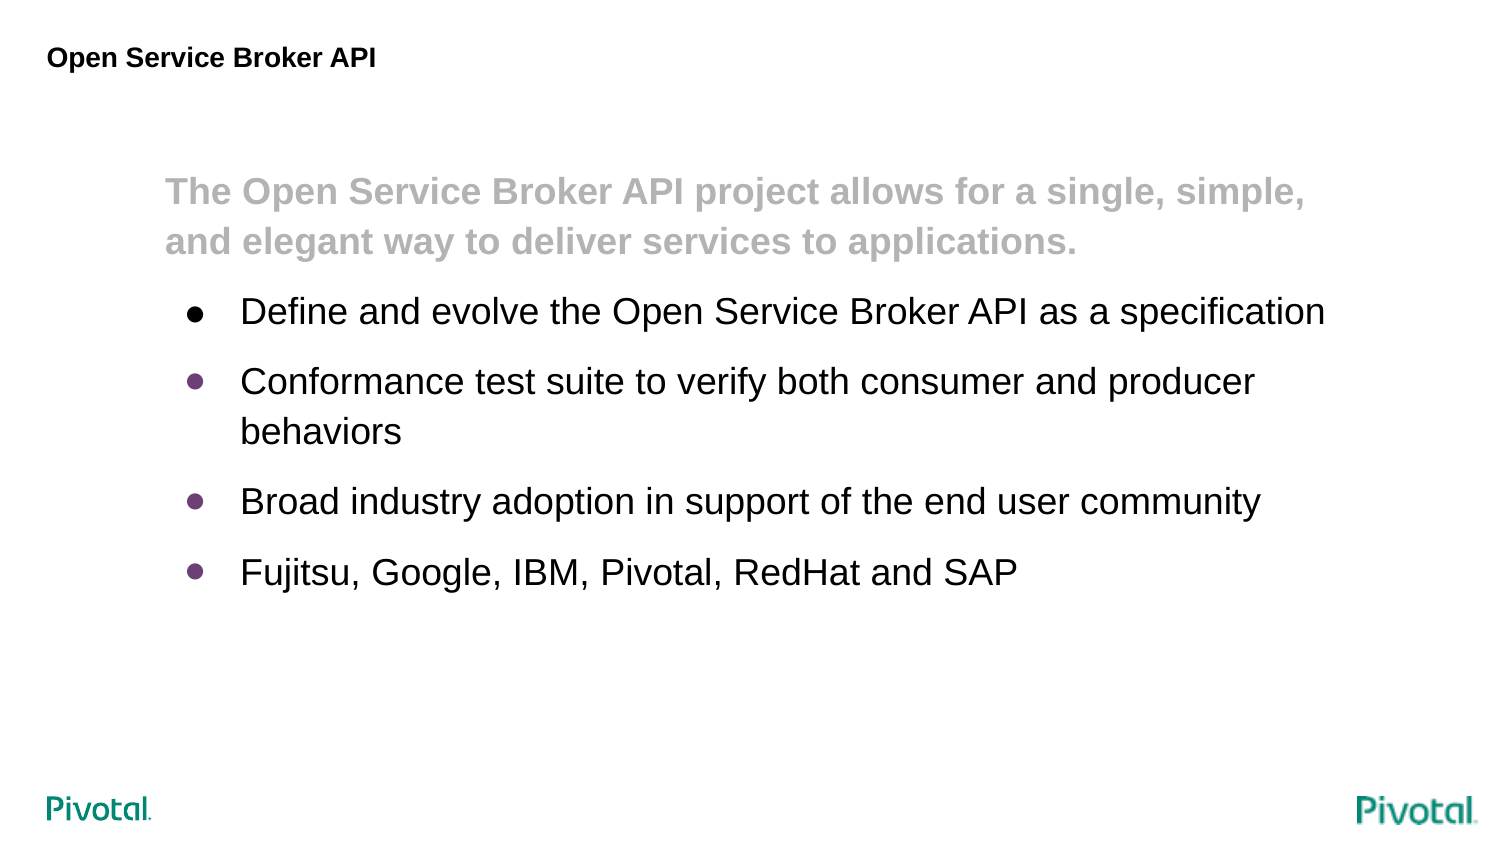

# Open Service Broker API
The Open Service Broker API project allows for a single, simple, and elegant way to deliver services to applications.
Define and evolve the Open Service Broker API as a specification
Conformance test suite to verify both consumer and producer behaviors
Broad industry adoption in support of the end user community
Fujitsu, Google, IBM, Pivotal, RedHat and SAP